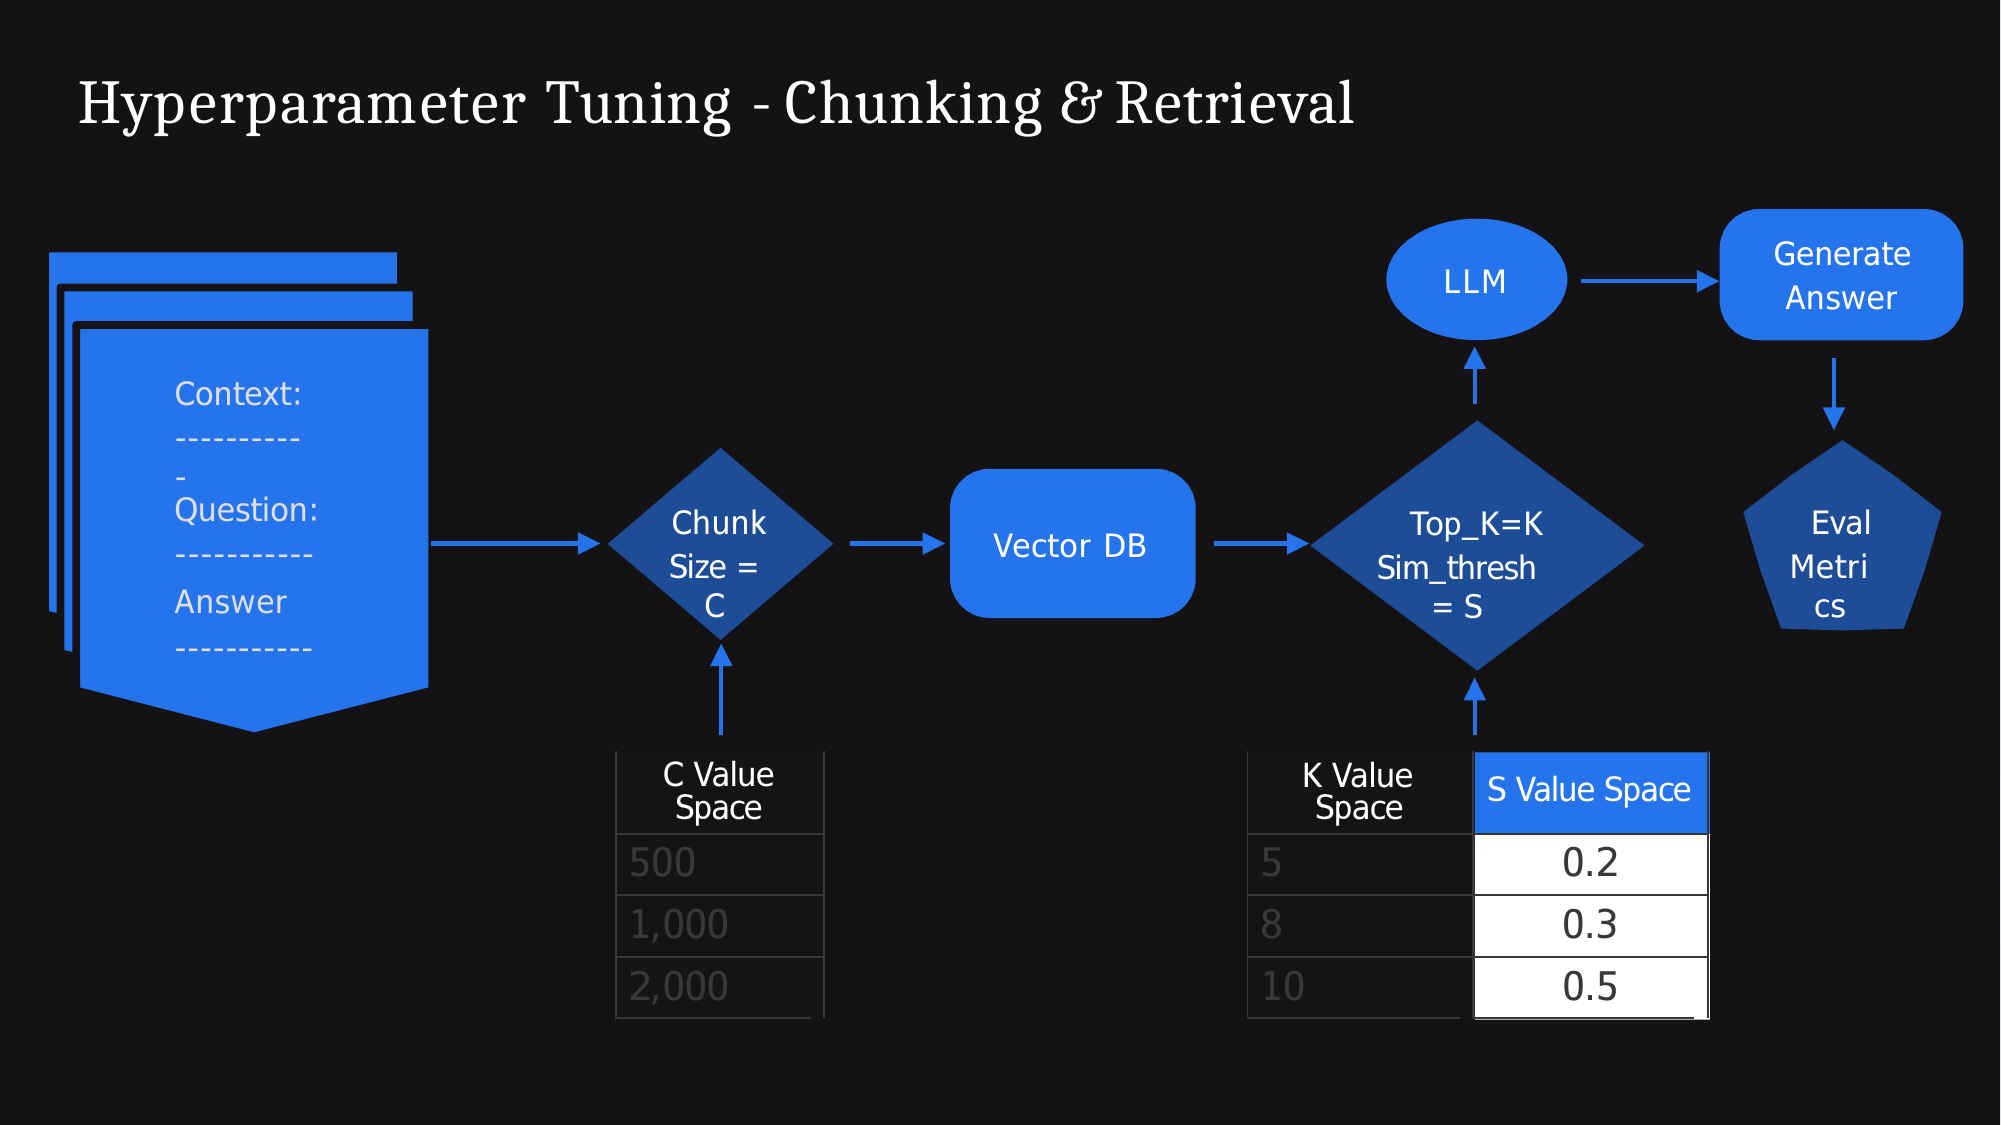

Hyperparameter
Tuning
-
Chunking
&
Retrieval

Generate
Answer

LLM

Context:
-----------

Question:
-----------
Answer
-----------
Eval
Metrics
Chunk
Size = C
Top_K=K
Sim_thresh = S
Vector DB

C Value
Space
K Value

S Value Space

Space

500

5

0.2

1,000

8

0.3

2,000

10

0.5